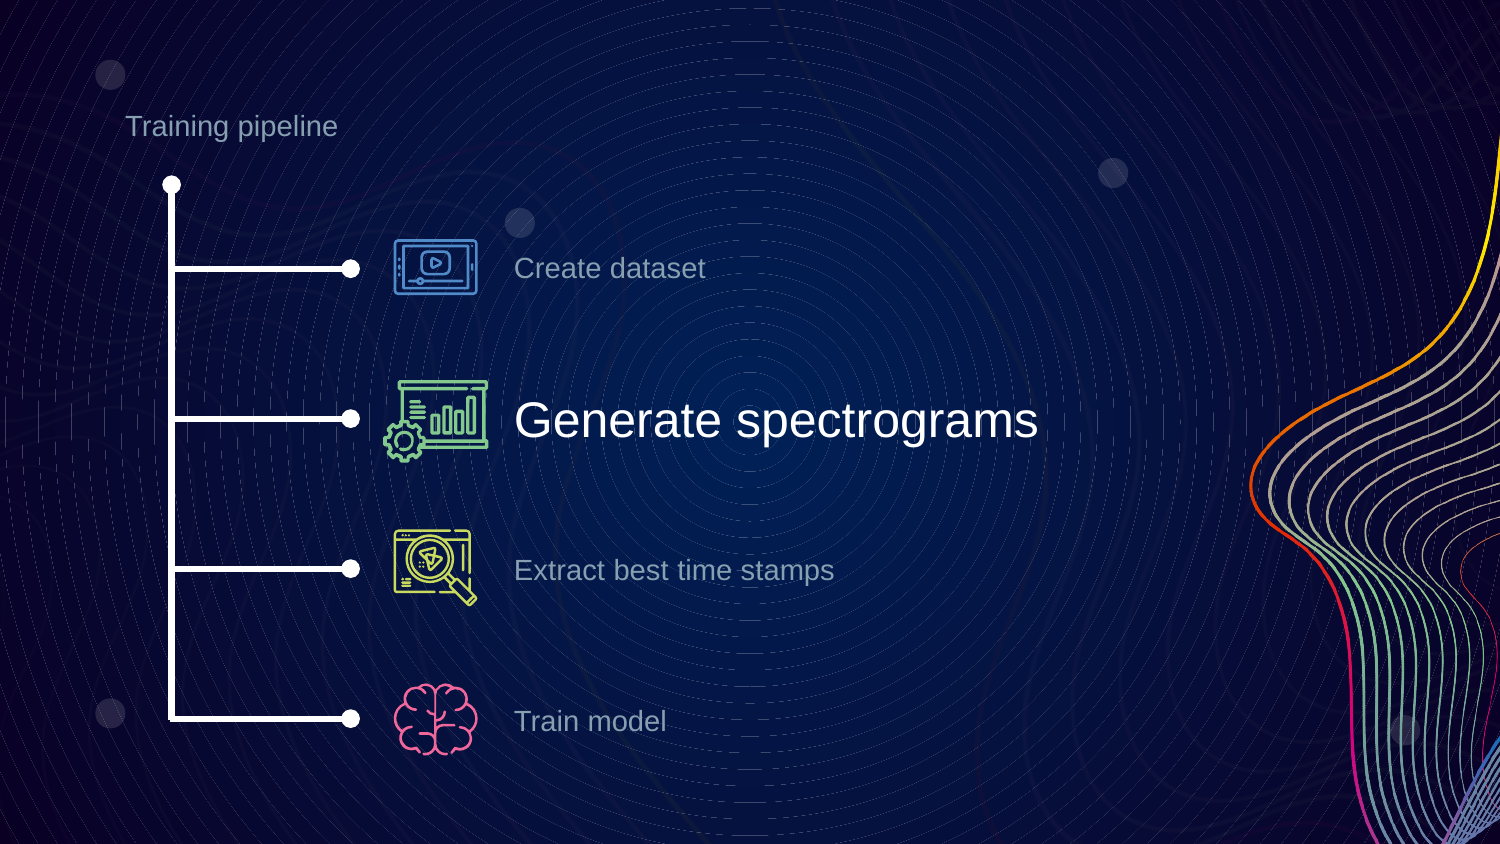

# Training pipeline
Create dataset

Generate spectrograms

Extract best time stamps

Train model